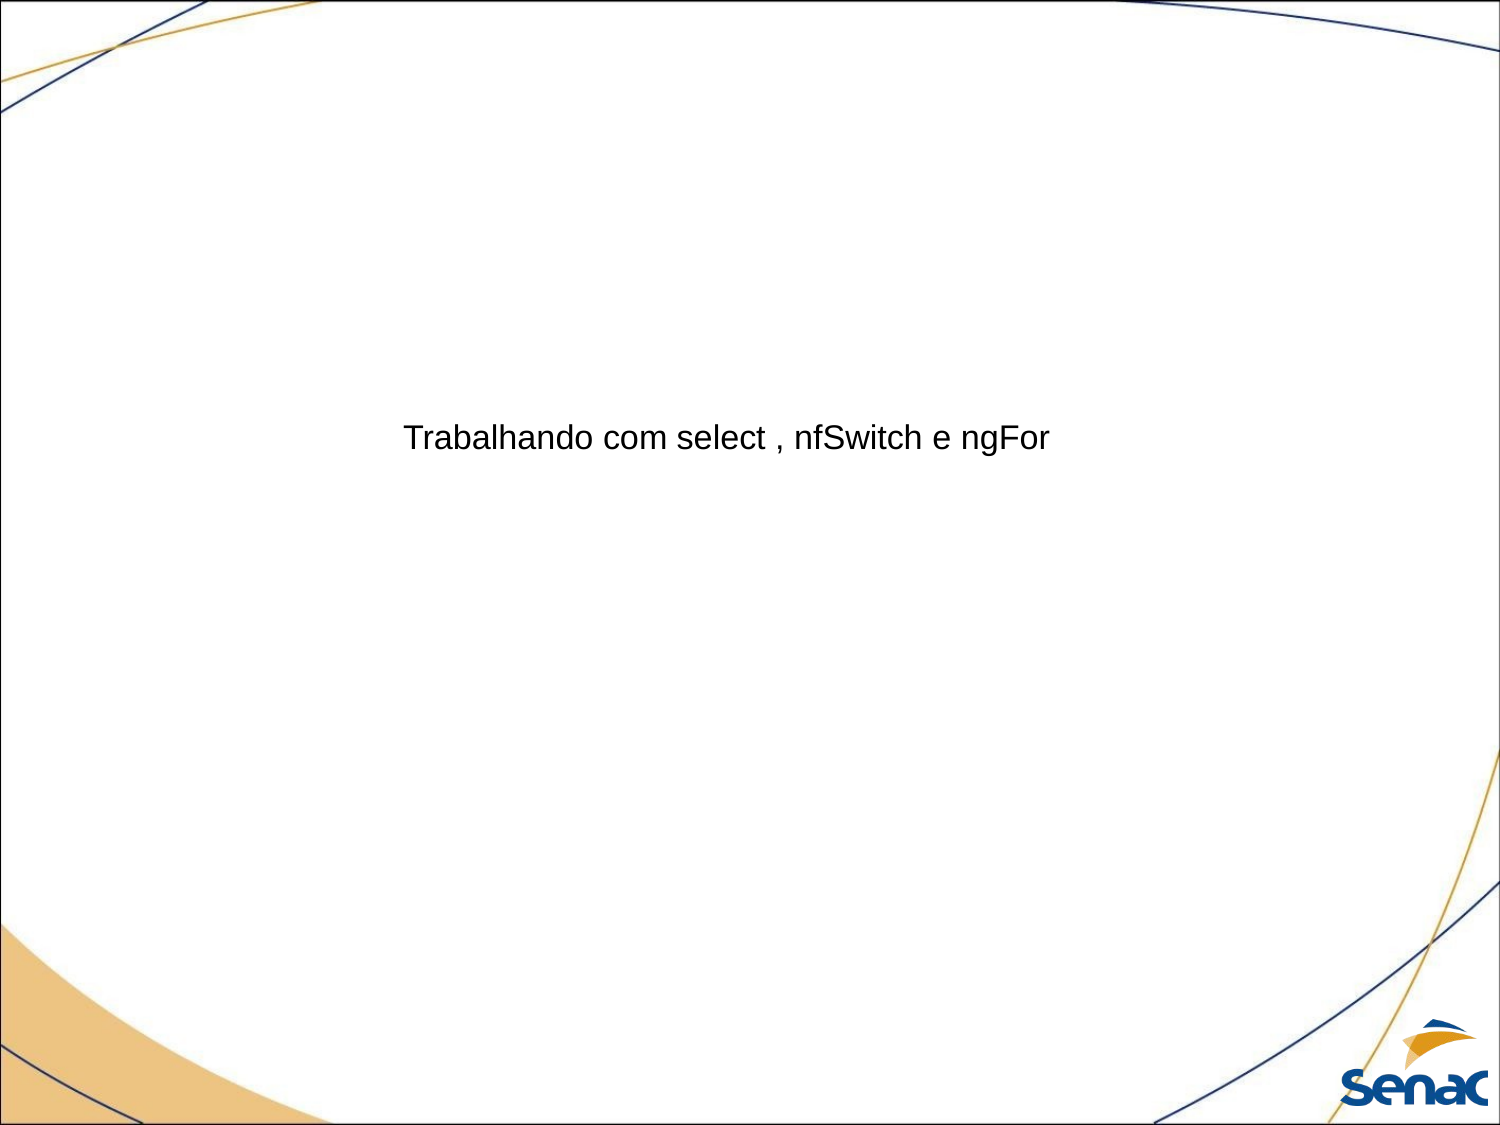

Trabalhando com select , nfSwitch e ngFor